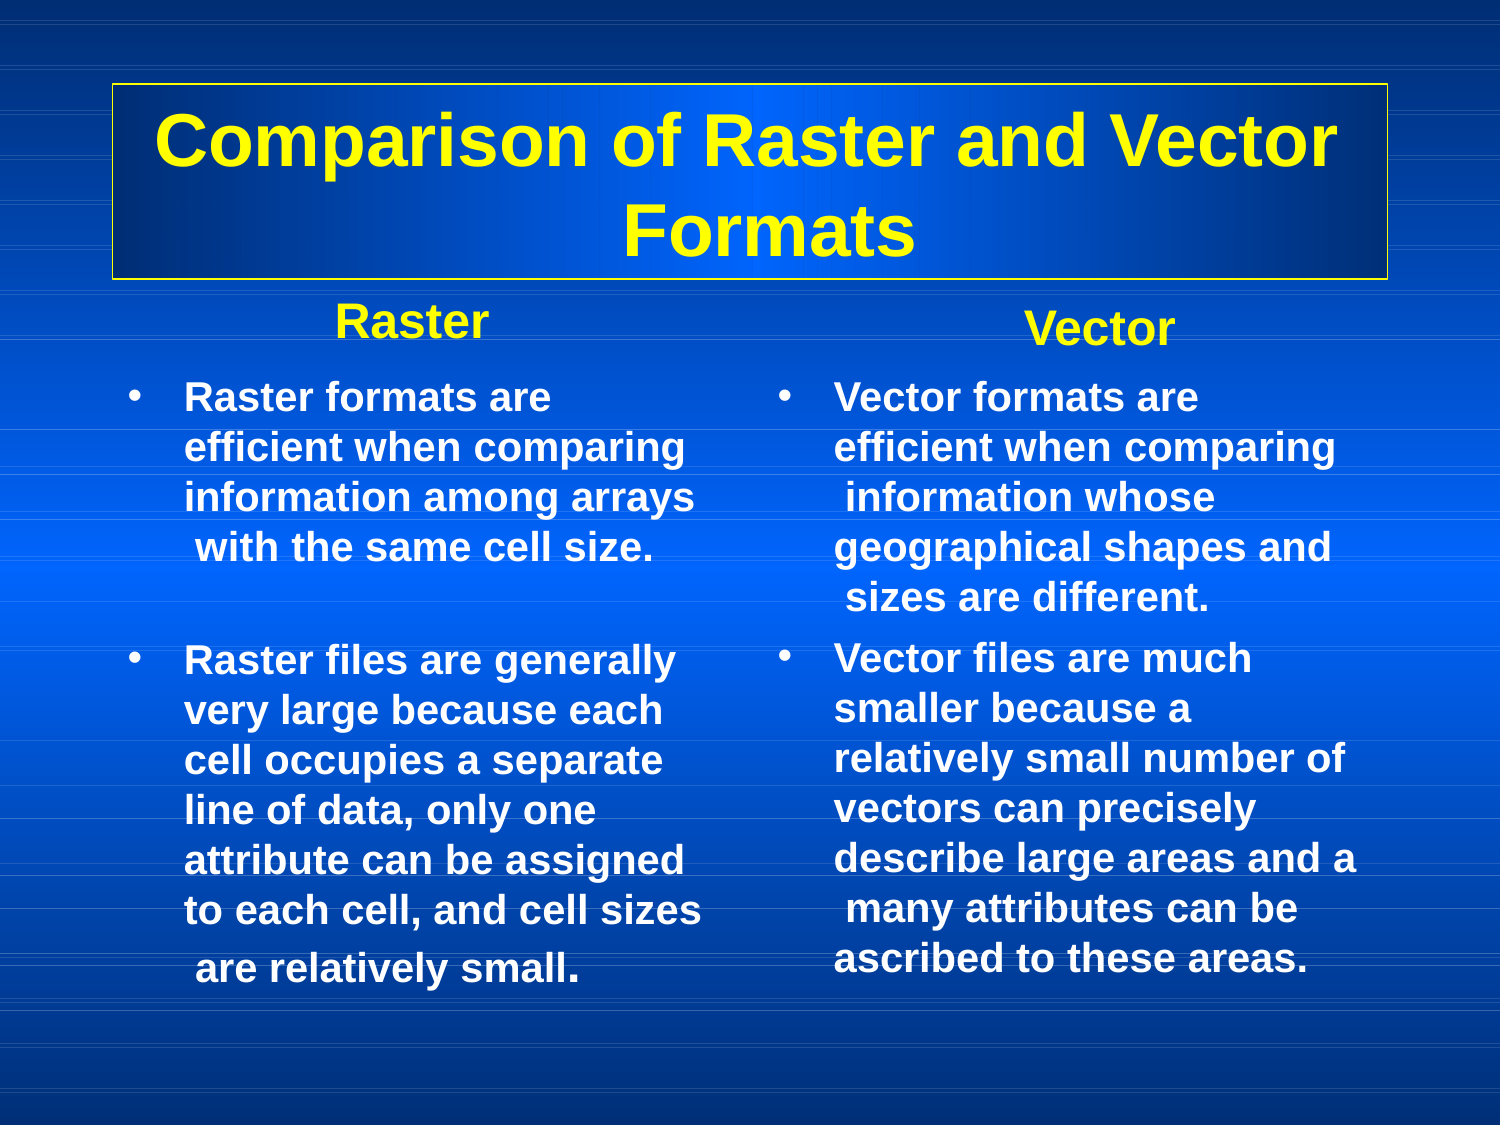

# Comparison of Raster and Vector  Formats
Raster
Raster formats are  efficient when comparing  information among arrays  with the same cell size.
Vector
Vector formats are  efficient when comparing  information whose  geographical shapes and  sizes are different.
Vector files are much  smaller because a  relatively small number of  vectors can precisely  describe large areas and a  many attributes can be  ascribed to these areas.
•
•
•
•
Raster files are generally  very large because each  cell occupies a separate  line of data, only one  attribute can be assigned  to each cell, and cell sizes  are relatively small.